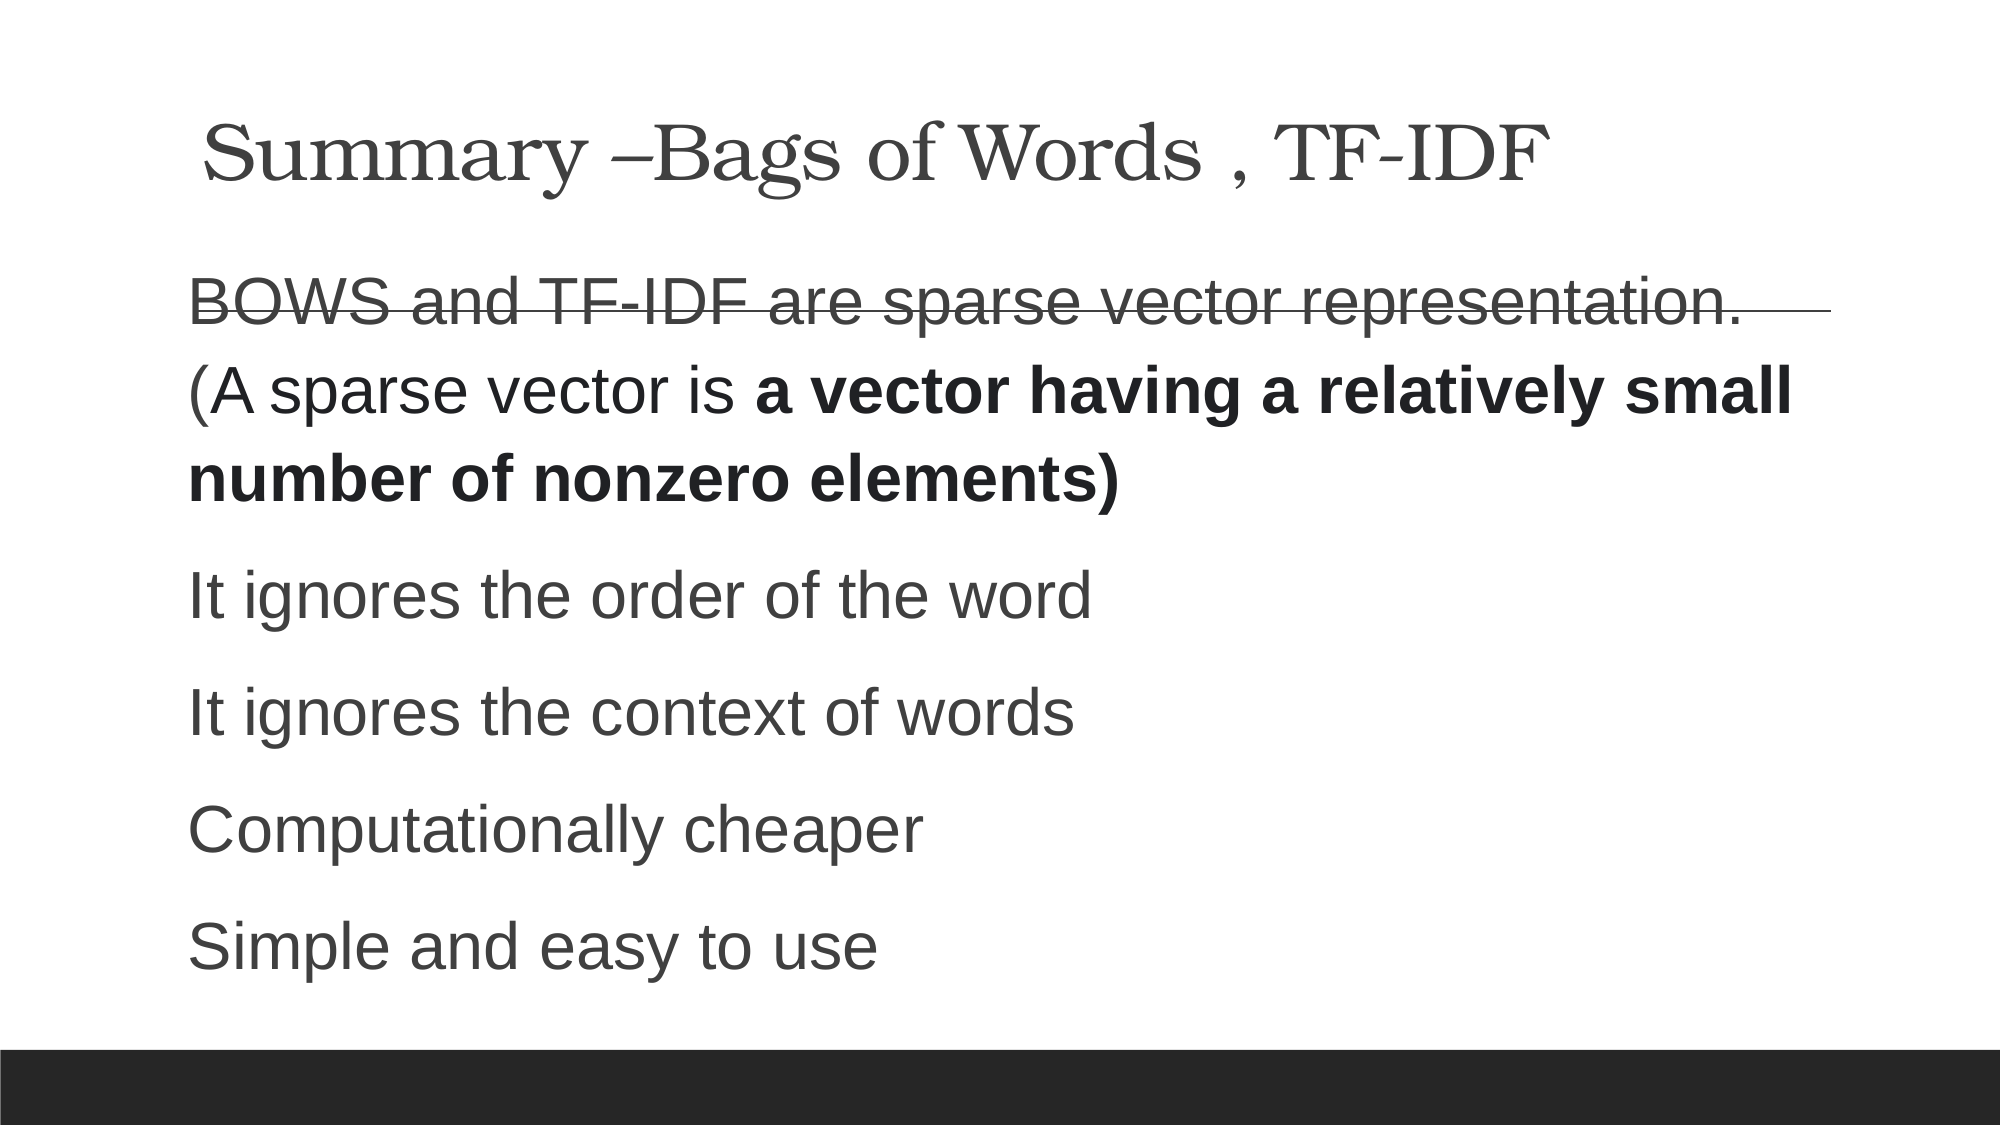

# Summary –Bags of Words , TF-IDF
BOWS and TF-IDF are sparse vector representation. (A sparse vector is a vector having a relatively small number of nonzero elements)
It ignores the order of the word
It ignores the context of words
Computationally cheaper
Simple and easy to use